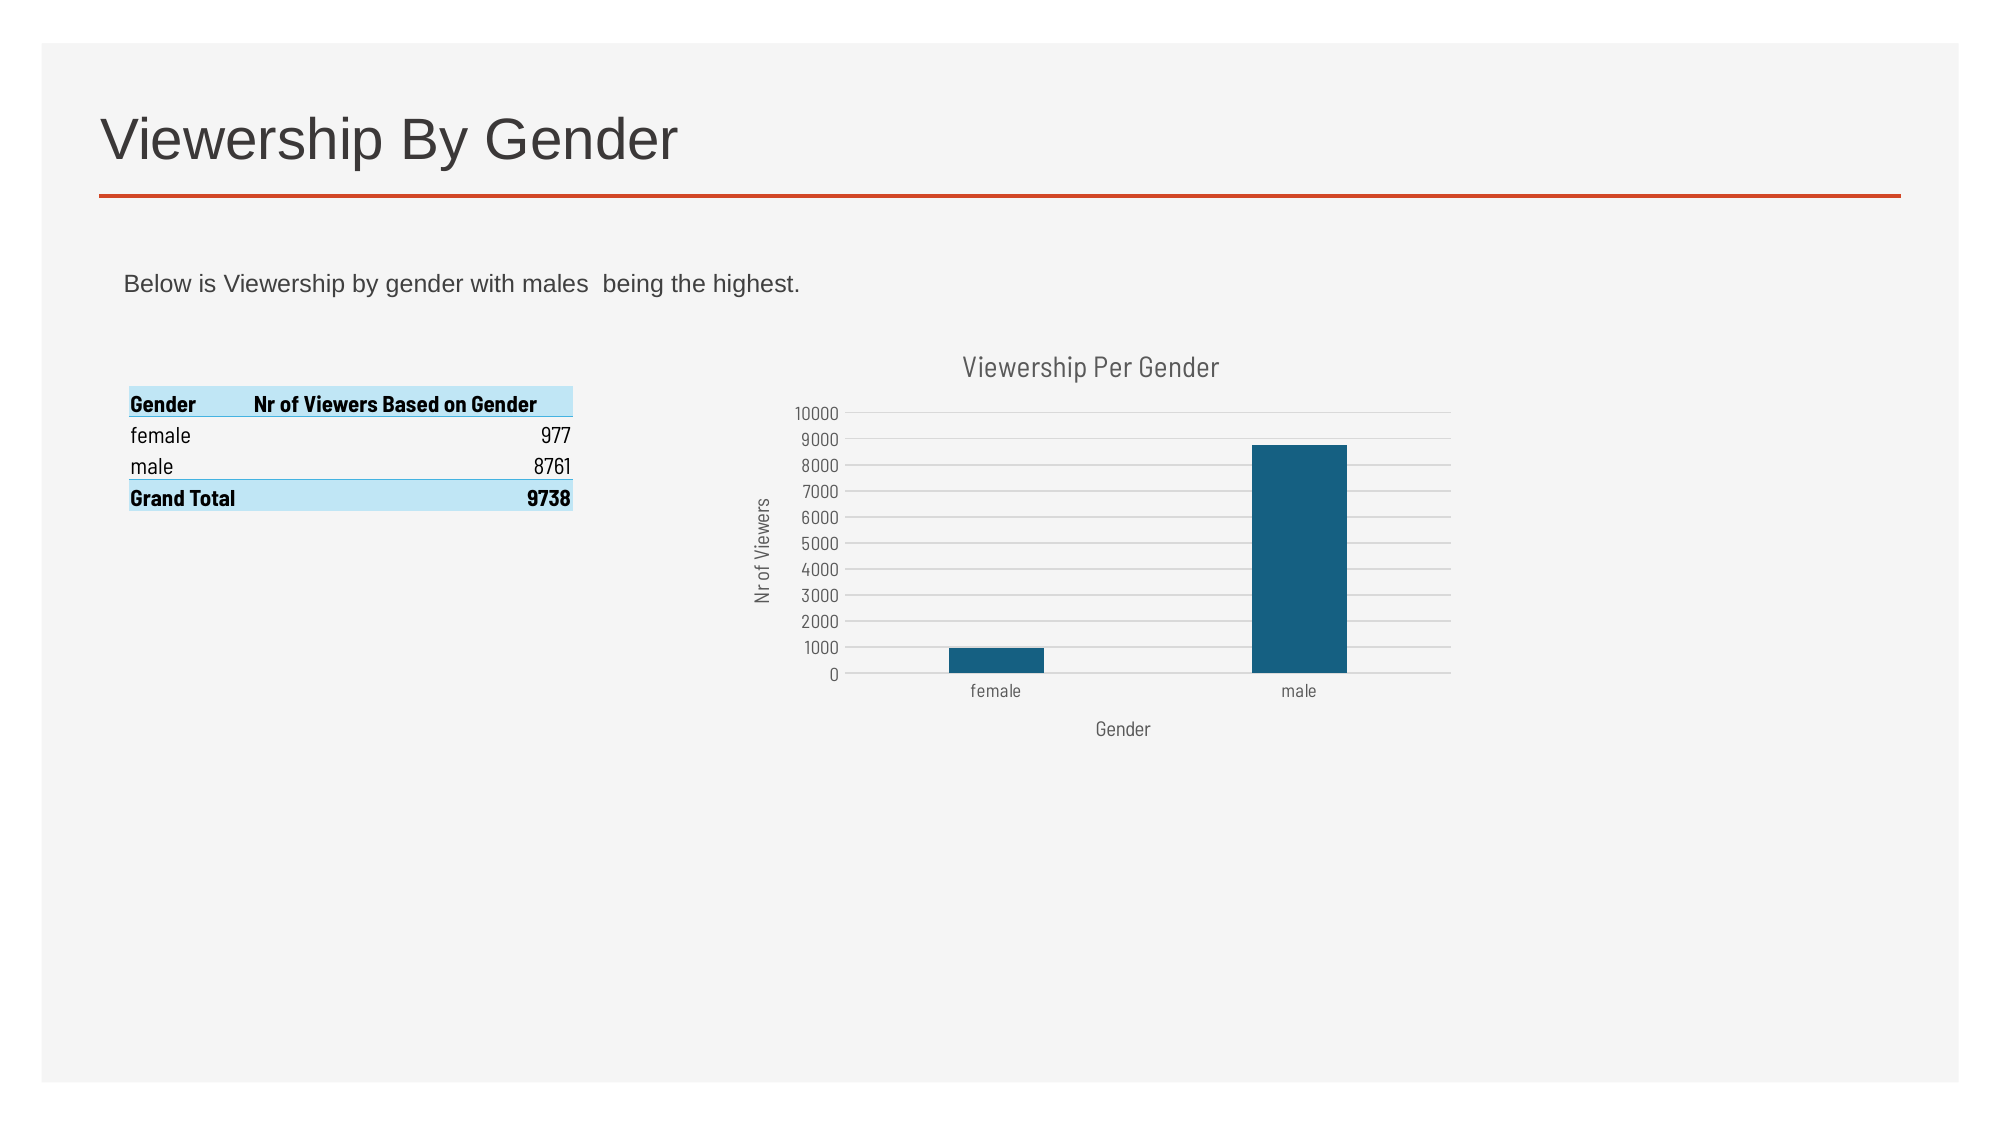

# Viewership By Gender
Below is Viewership by gender with males  being the highest.

### Chart: Viewership Per Gender

| Category | Total |
|---|---|
| female | 977.0 |
| male | 8761.0 |
| Gender | Nr of Viewers Based on Gender |
| --- | --- |
| female | 977 |
| male | 8761 |
| Grand Total | 9738 |